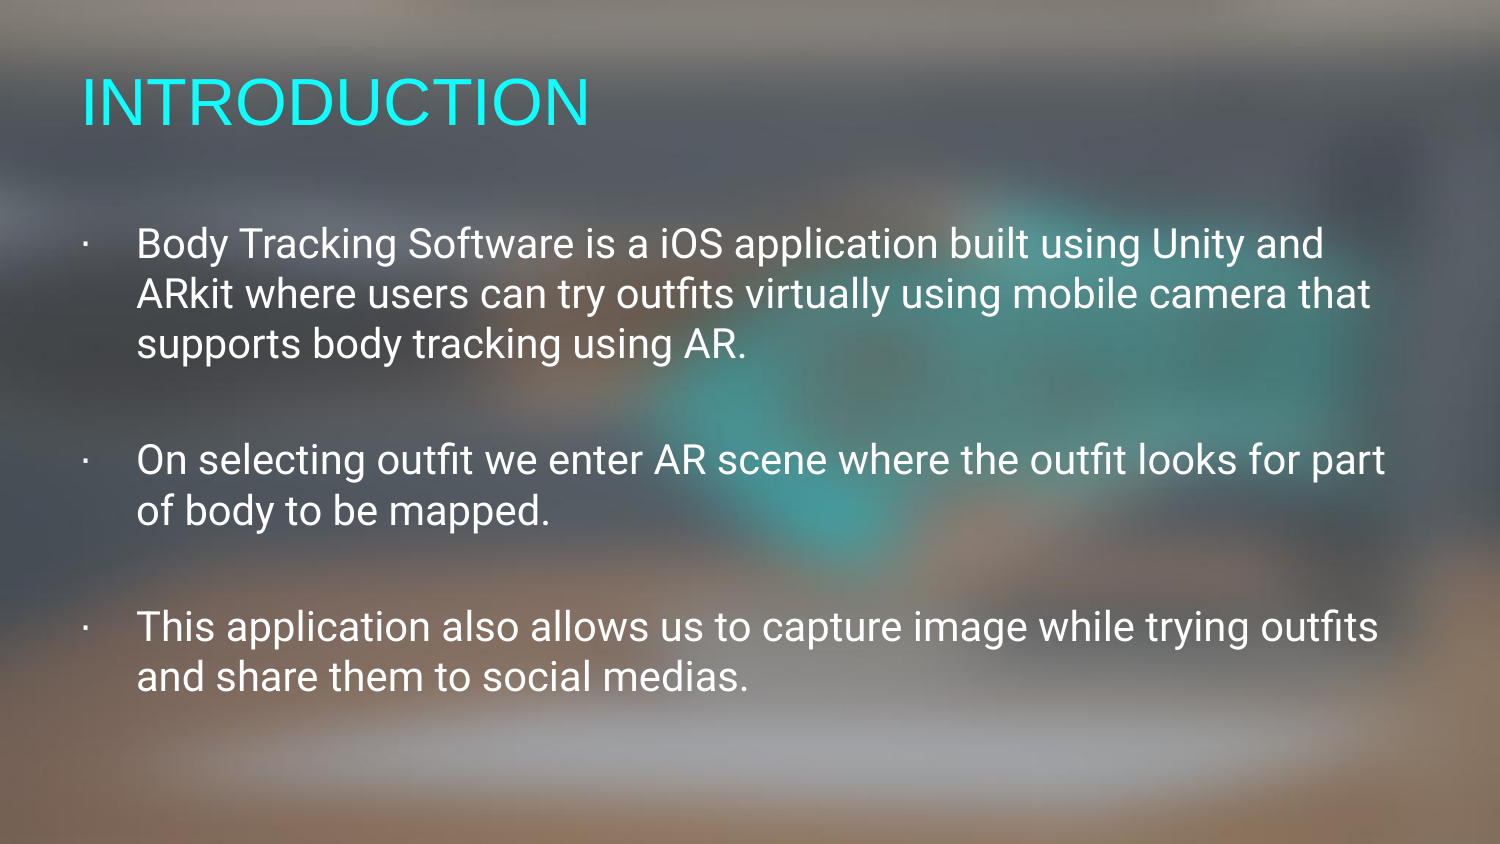

INTRODUCTION
Body Tracking Software is a iOS application built using Unity and ARkit where users can try outfits virtually using mobile camera that supports body tracking using AR.

On selecting outfit we enter AR scene where the outfit looks for part of body to be mapped.

This application also allows us to capture image while trying outfits and share them to social medias.